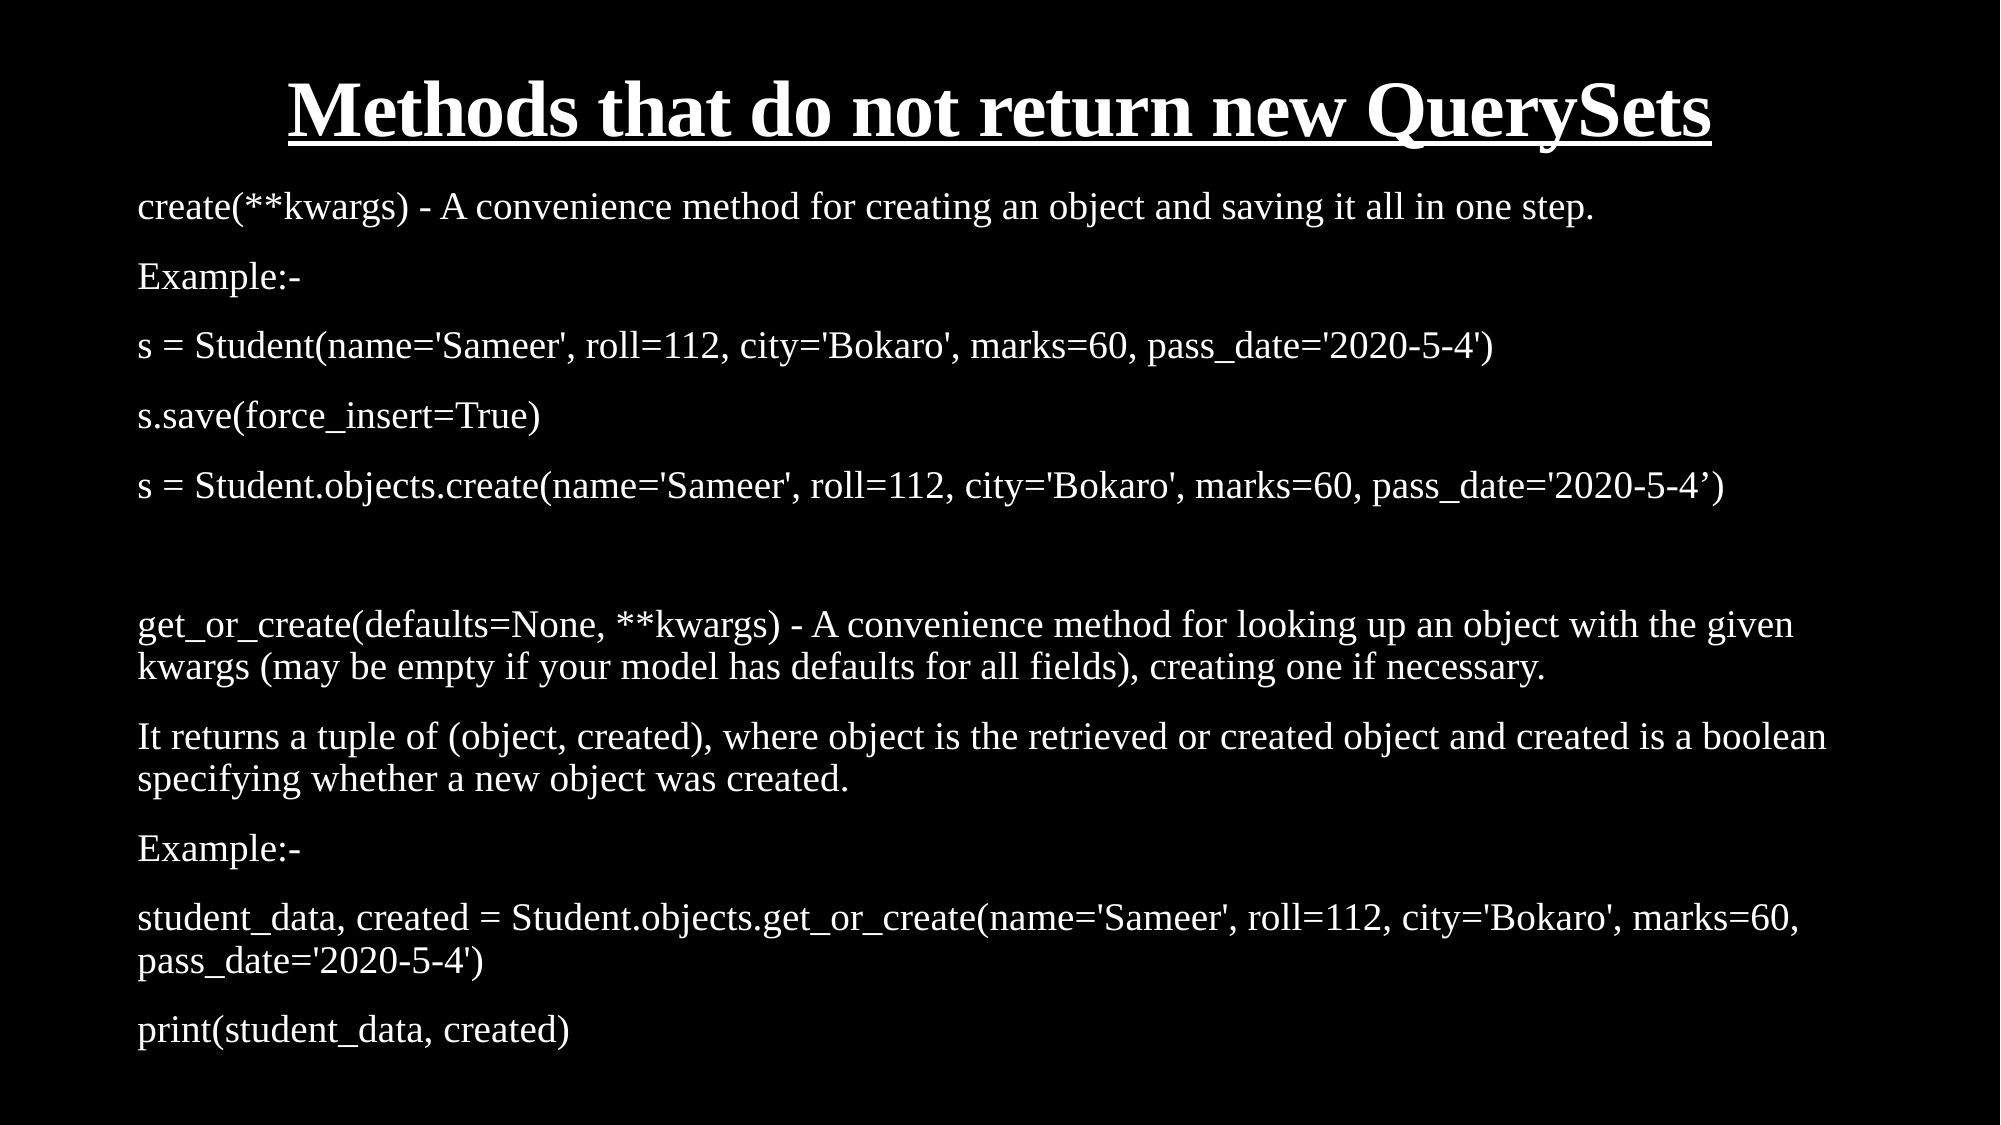

# Methods that do not return new QuerySets
create(**kwargs) - A convenience method for creating an object and saving it all in one step.
Example:-
s = Student(name='Sameer', roll=112, city='Bokaro', marks=60, pass_date='2020-5-4')
s.save(force_insert=True)
s = Student.objects.create(name='Sameer', roll=112, city='Bokaro', marks=60, pass_date='2020-5-4’)

get_or_create(defaults=None, **kwargs) - A convenience method for looking up an object with the given kwargs (may be empty if your model has defaults for all fields), creating one if necessary.
It returns a tuple of (object, created), where object is the retrieved or created object and created is a boolean specifying whether a new object was created.
Example:-
student_data, created = Student.objects.get_or_create(name='Sameer', roll=112, city='Bokaro', marks=60, pass_date='2020-5-4')
print(student_data, created)